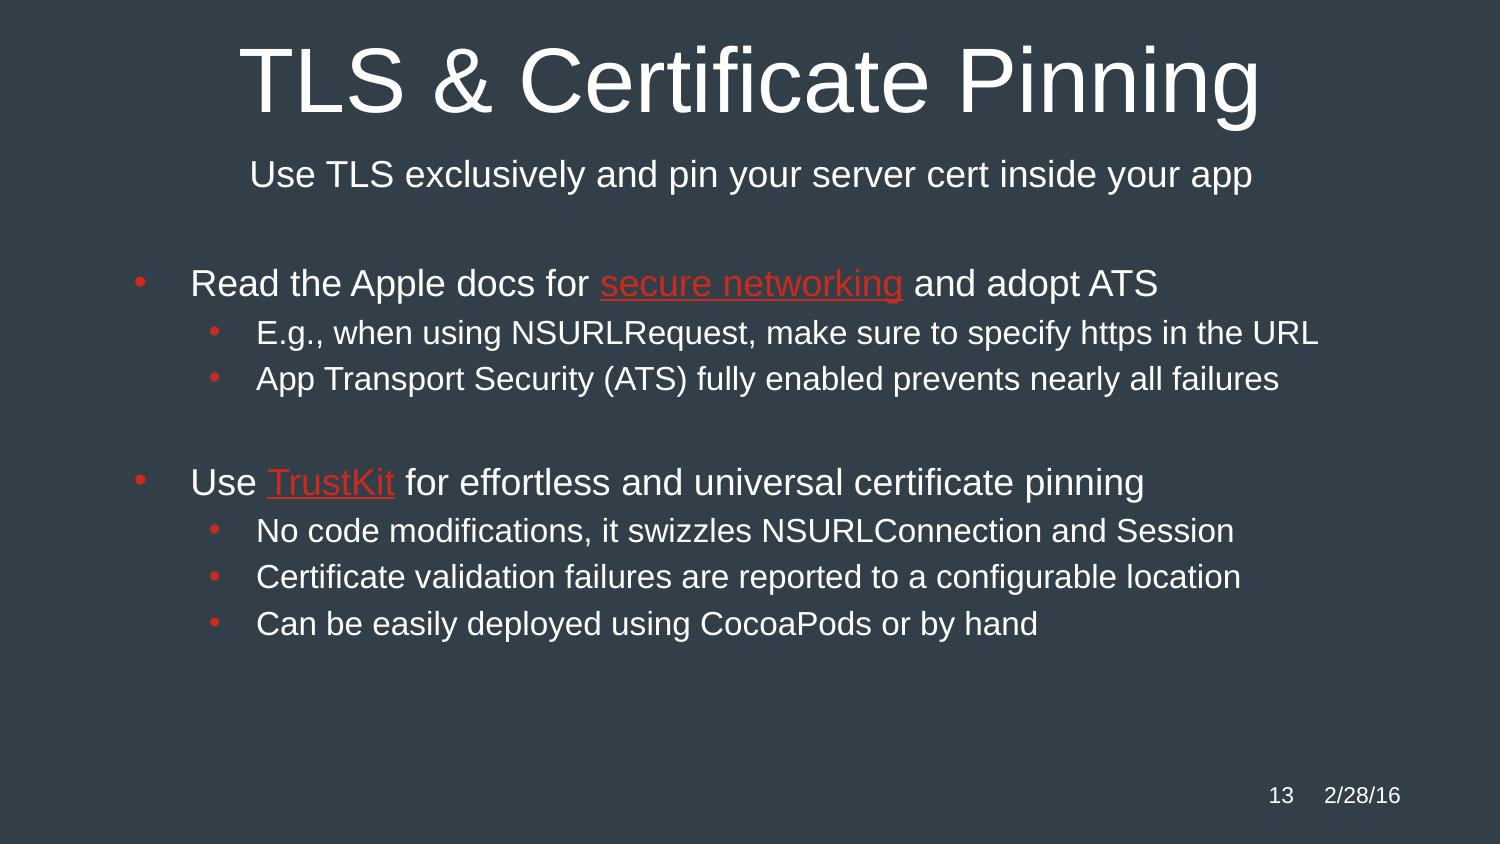

TLS & Certificate Pinning
Use TLS exclusively and pin your server cert inside your app
Read the Apple docs for secure networking and adopt ATS
E.g., when using NSURLRequest, make sure to specify https in the URL
App Transport Security (ATS) fully enabled prevents nearly all failures

Use TrustKit for effortless and universal certificate pinning
No code modifications, it swizzles NSURLConnection and Session
Certificate validation failures are reported to a configurable location
Can be easily deployed using CocoaPods or by hand
13
2/28/16